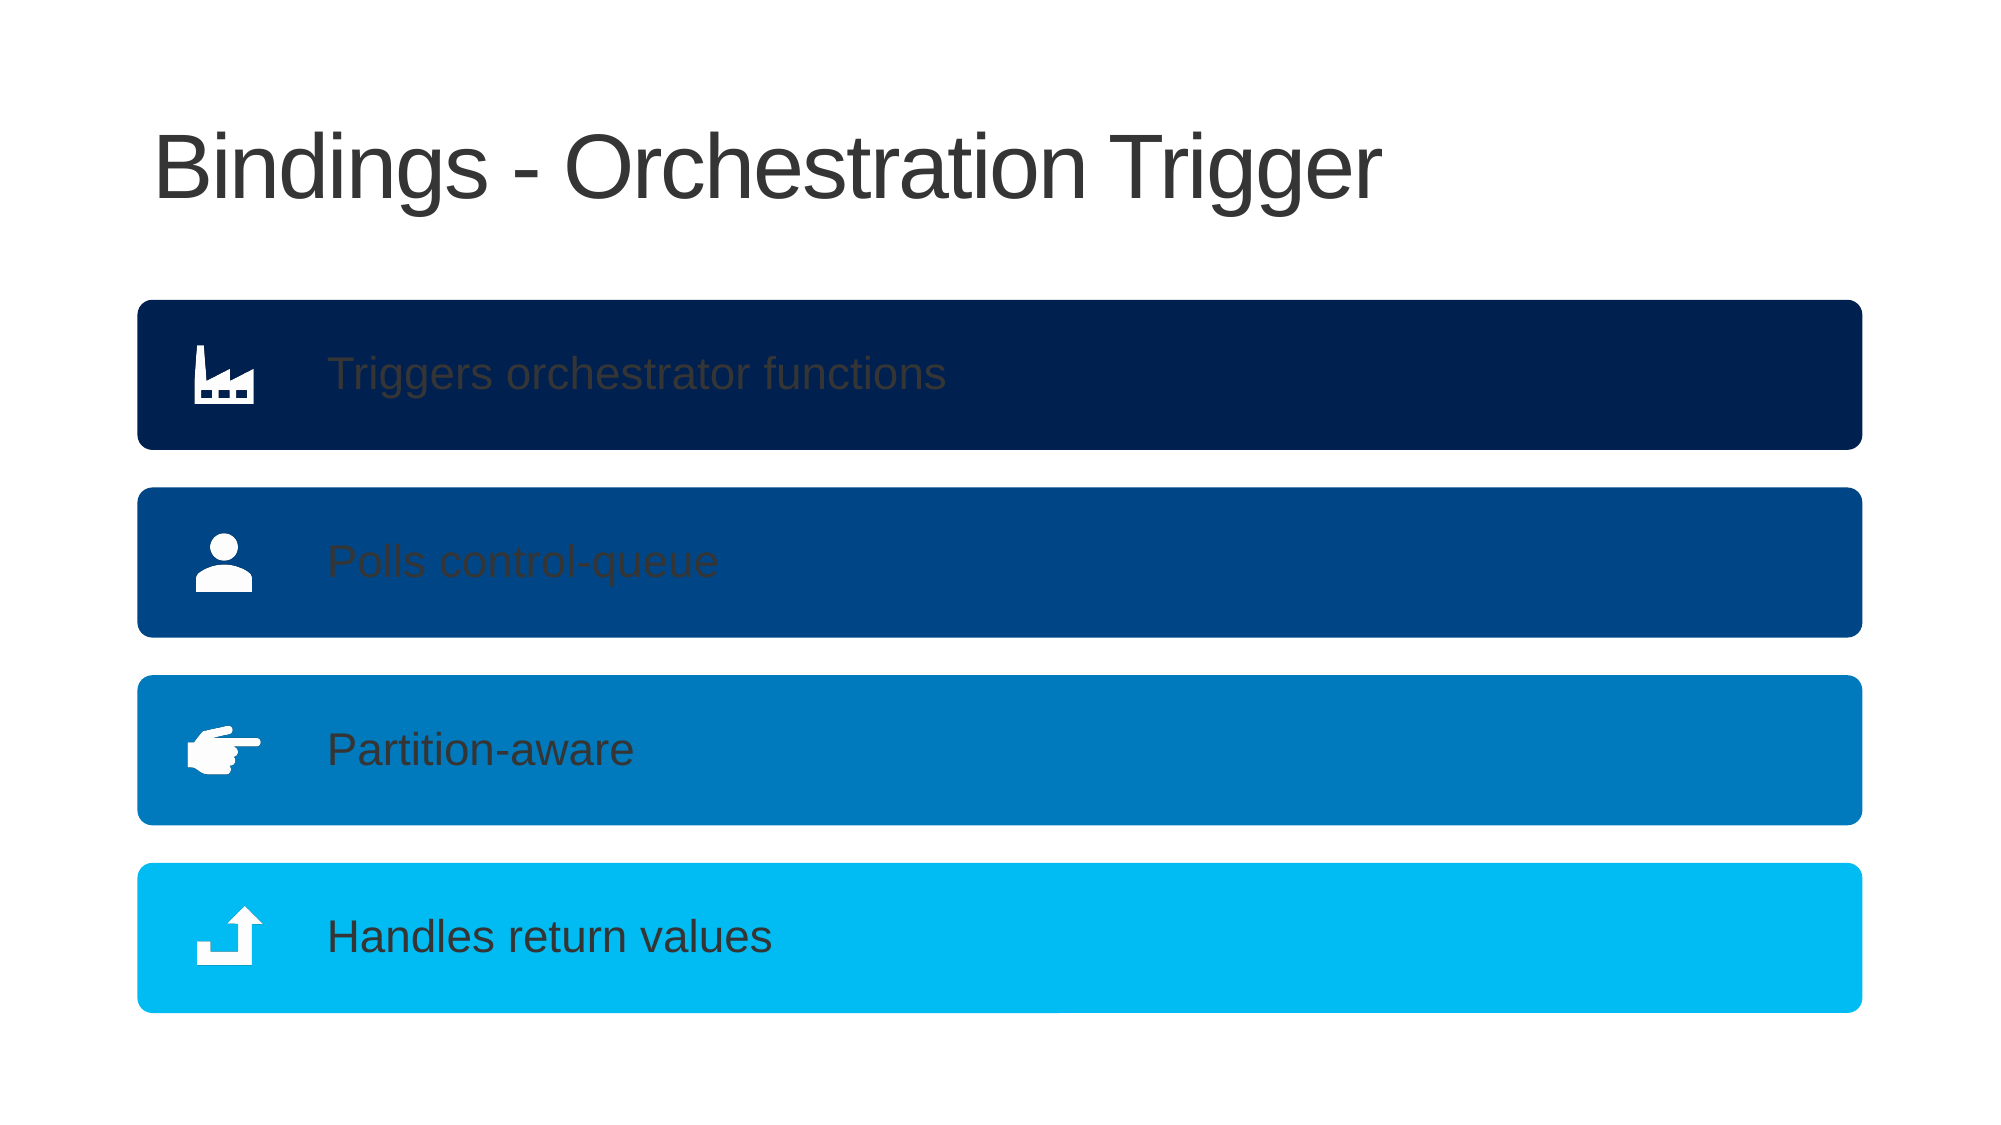

# Bindings - Orchestration Trigger
Triggers orchestrator functions
Polls control-queue
Partition-aware
Handles return values